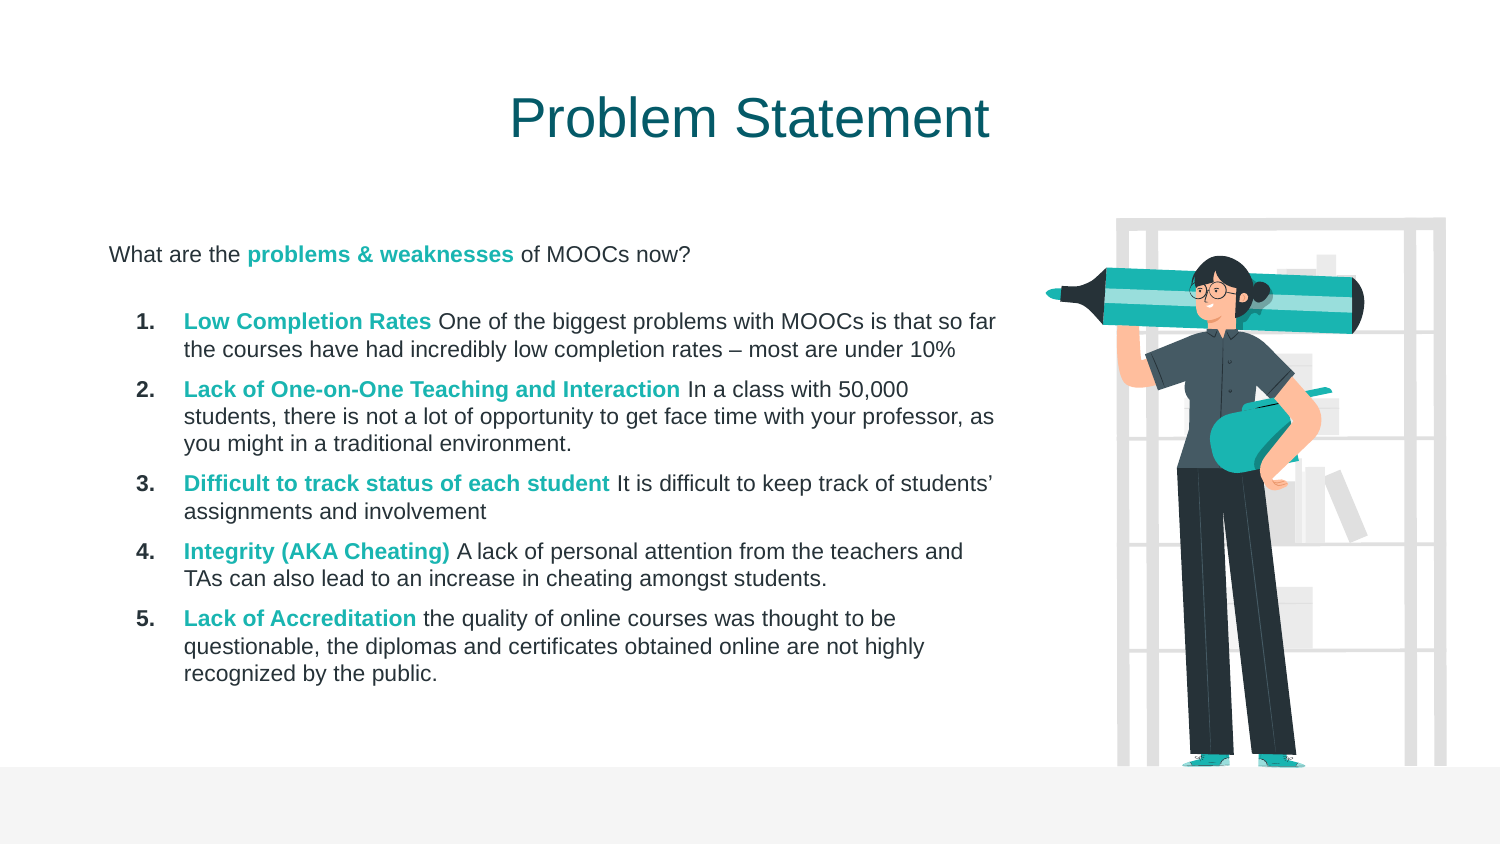

# Problem Statement
What are the problems & weaknesses of MOOCs now?

Low Completion Rates One of the biggest problems with MOOCs is that so far the courses have had incredibly low completion rates – most are under 10%
Lack of One-on-One Teaching and Interaction In a class with 50,000 students, there is not a lot of opportunity to get face time with your professor, as you might in a traditional environment.
Difficult to track status of each student It is difficult to keep track of students’ assignments and involvement
Integrity (AKA Cheating) A lack of personal attention from the teachers and TAs can also lead to an increase in cheating amongst students.
Lack of Accreditation the quality of online courses was thought to be questionable, the diplomas and certificates obtained online are not highly recognized by the public.